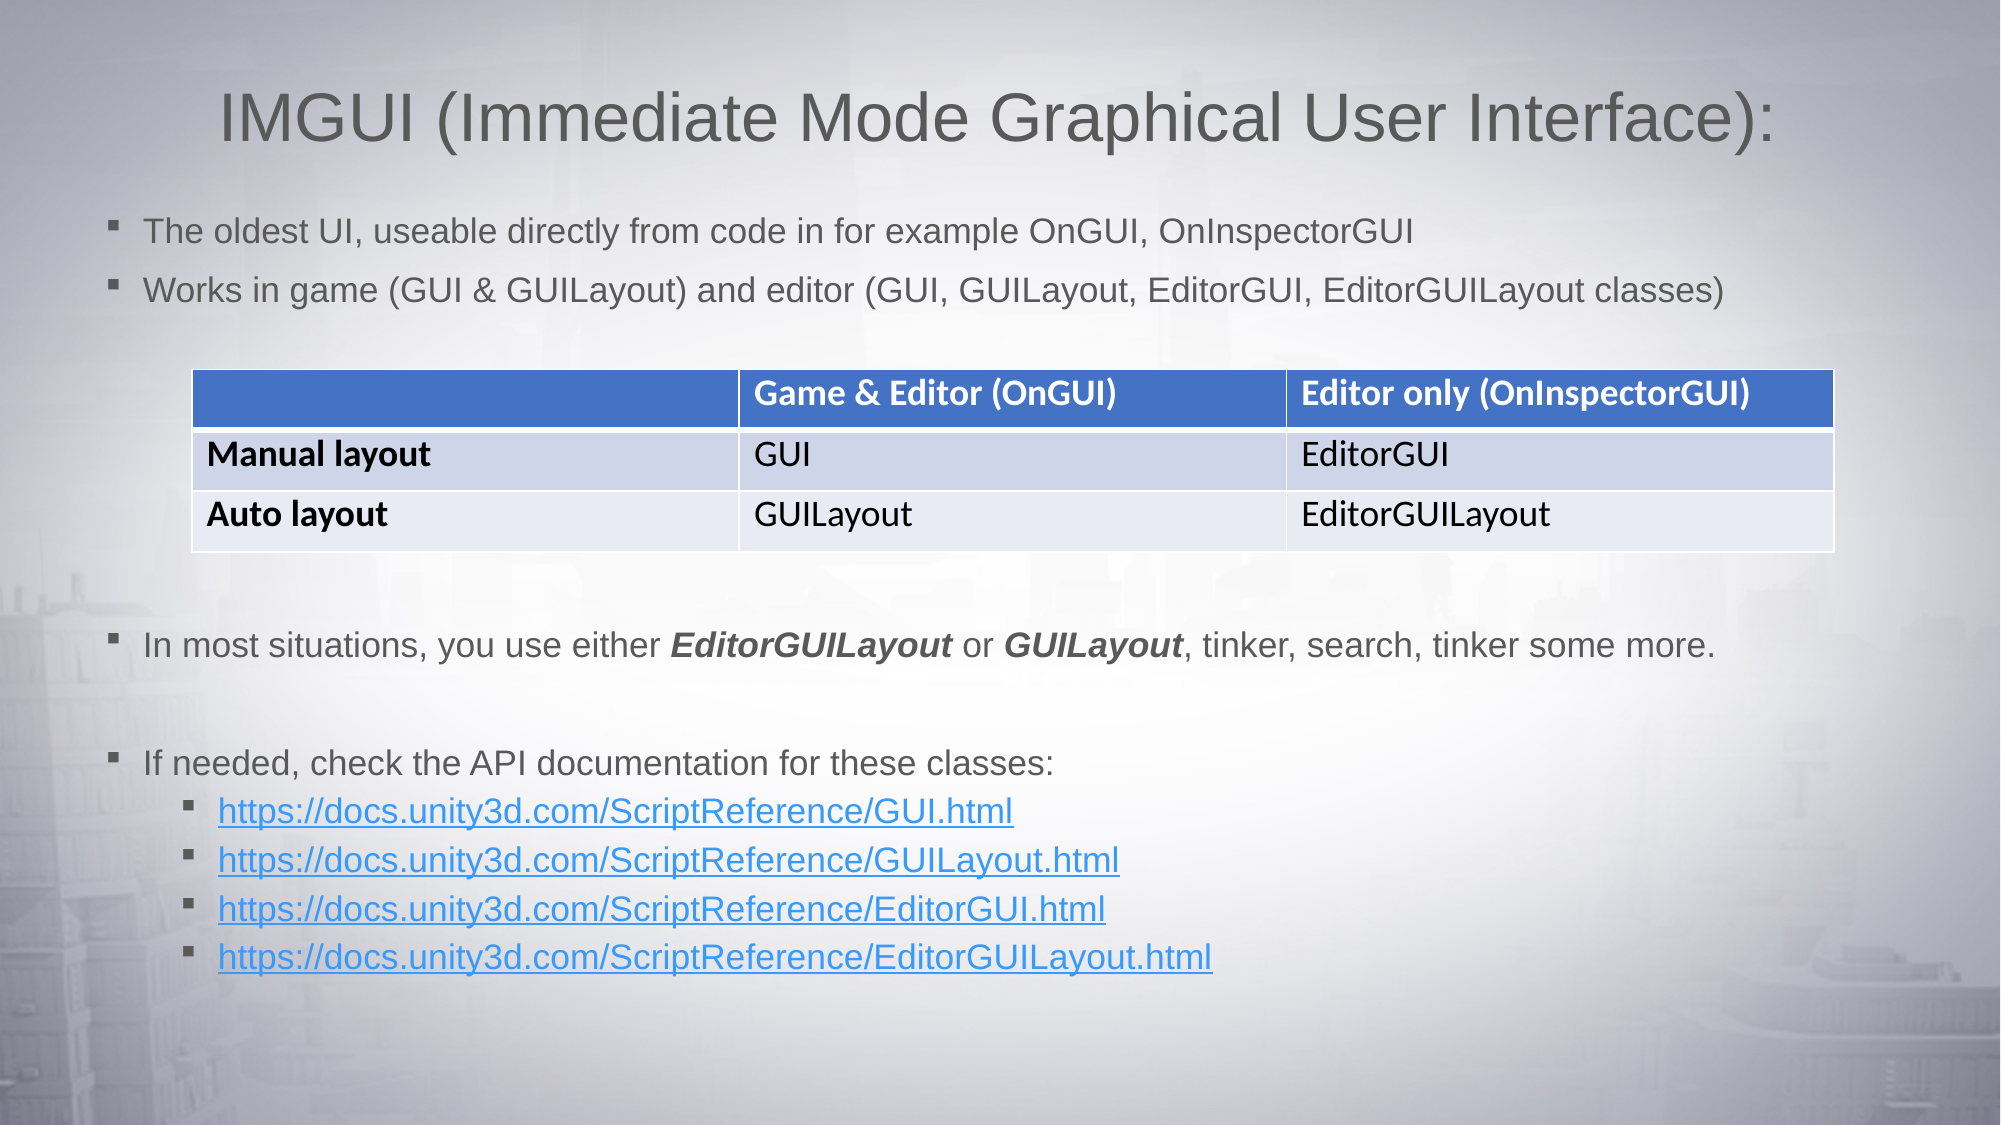

# IMGUI (Immediate Mode Graphical User Interface):
The oldest UI, useable directly from code in for example OnGUI, OnInspectorGUI
Works in game (GUI & GUILayout) and editor (GUI, GUILayout, EditorGUI, EditorGUILayout classes)

In most situations, you use either EditorGUILayout or GUILayout, tinker, search, tinker some more.

If needed, check the API documentation for these classes:
https://docs.unity3d.com/ScriptReference/GUI.html
https://docs.unity3d.com/ScriptReference/GUILayout.html
https://docs.unity3d.com/ScriptReference/EditorGUI.html
https://docs.unity3d.com/ScriptReference/EditorGUILayout.html

|  | Game & Editor (OnGUI) | Editor only (OnInspectorGUI) |
| --- | --- | --- |
| Manual layout | GUI | EditorGUI |
| Auto layout | GUILayout | EditorGUILayout |